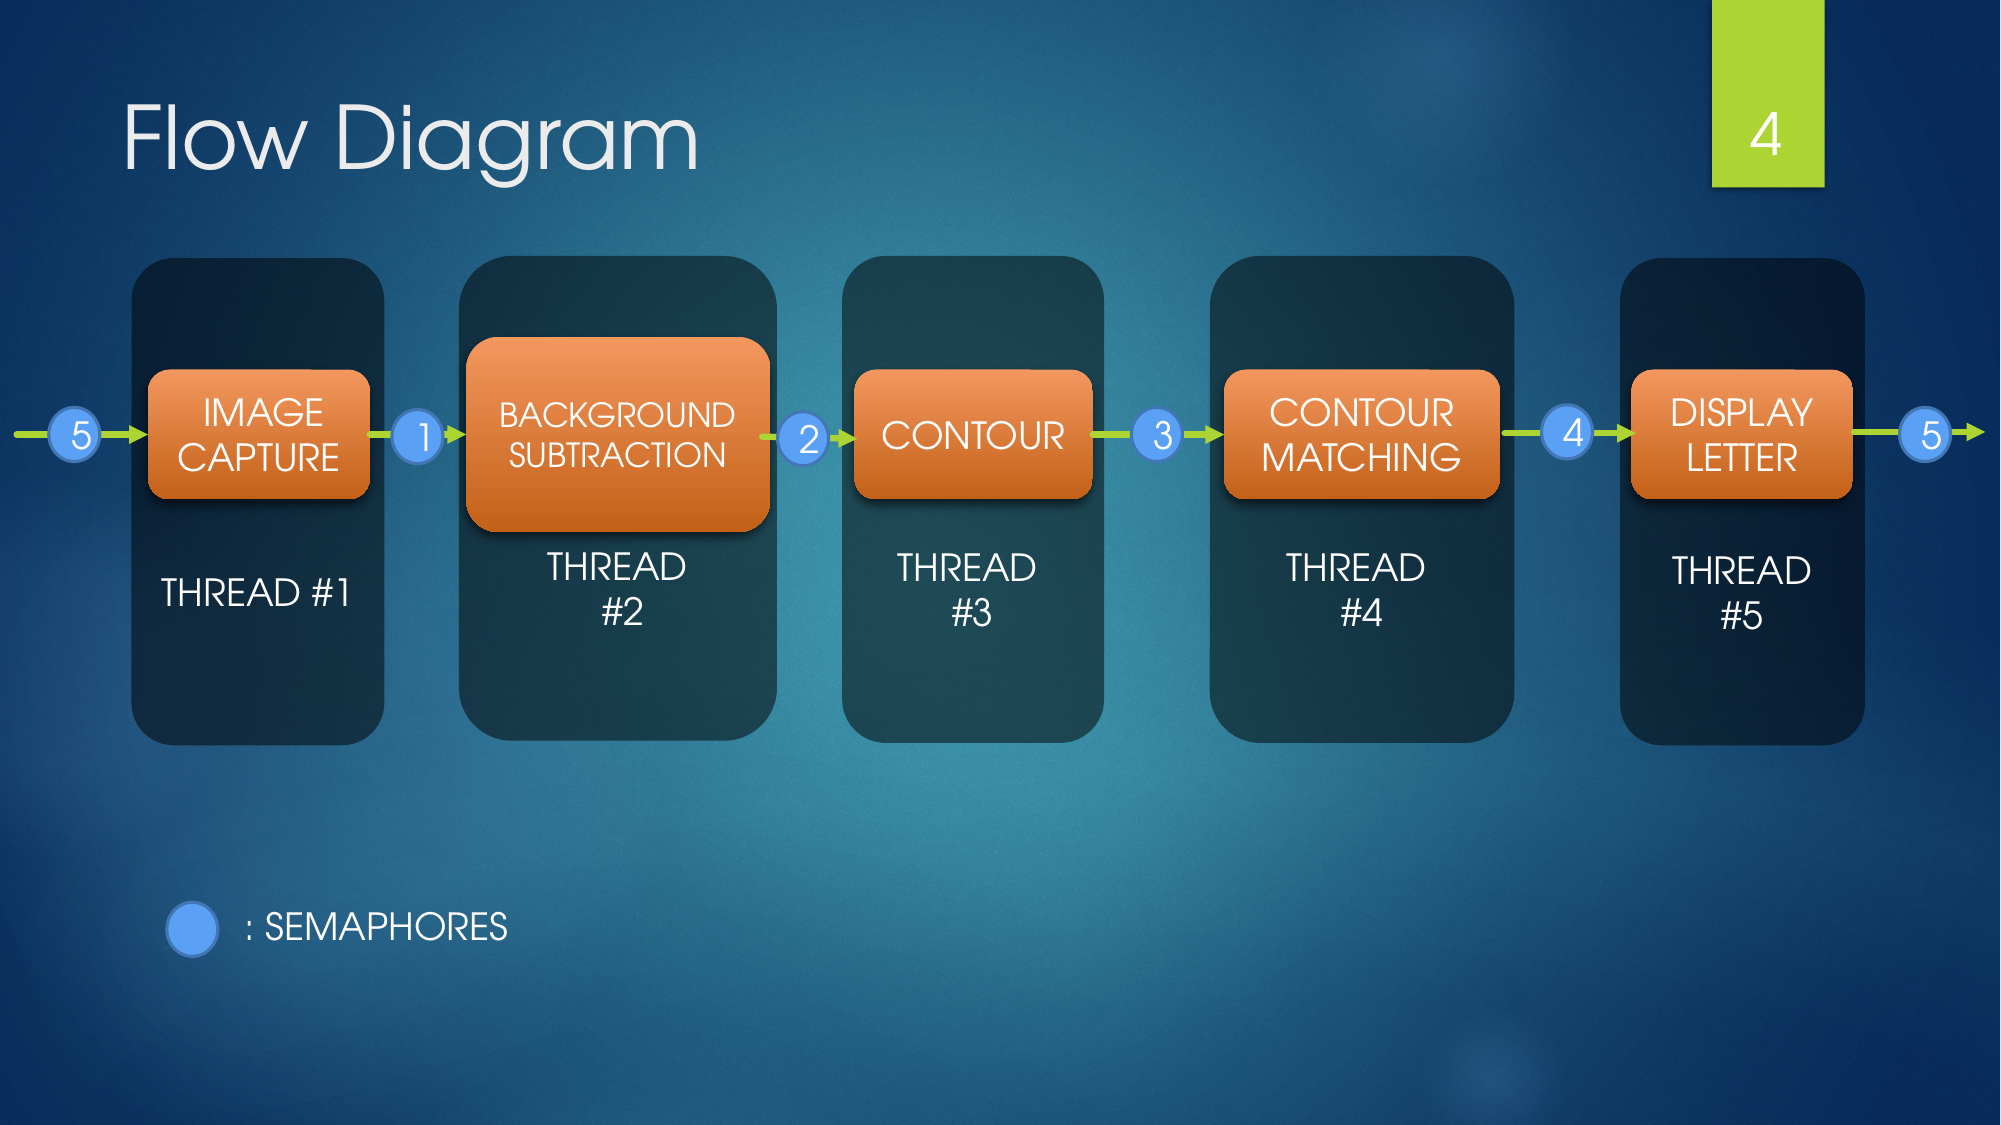

4
# Flow Diagram

THREAD
 #2

THREAD
#3

THREAD
#4

THREAD #1

THREAD #5
BACKGROUND
SUBTRACTION
 IMAGE
CAPTURE
CONTOUR
CONTOUR MATCHING
DISPLAY LETTER
4
5
3
5
1
2
: SEMAPHORES